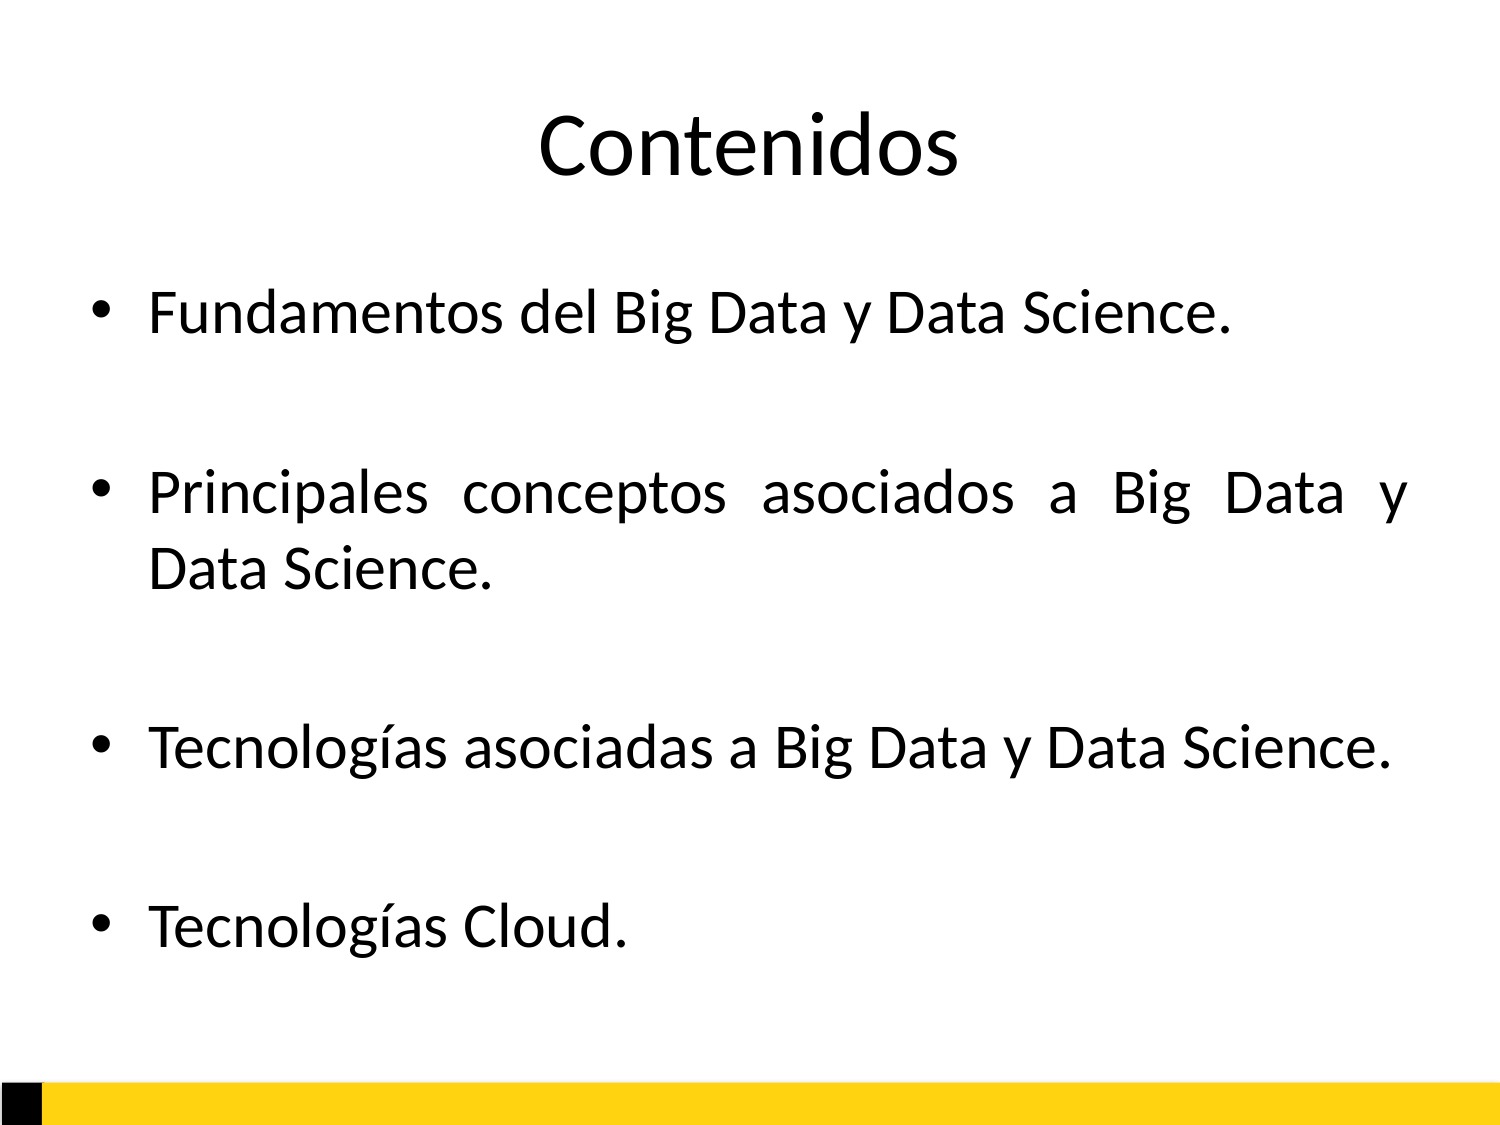

# Contenidos
Fundamentos del Big Data y Data Science.

Principales conceptos asociados a Big Data y Data Science.

Tecnologías asociadas a Big Data y Data Science.

Tecnologías Cloud.